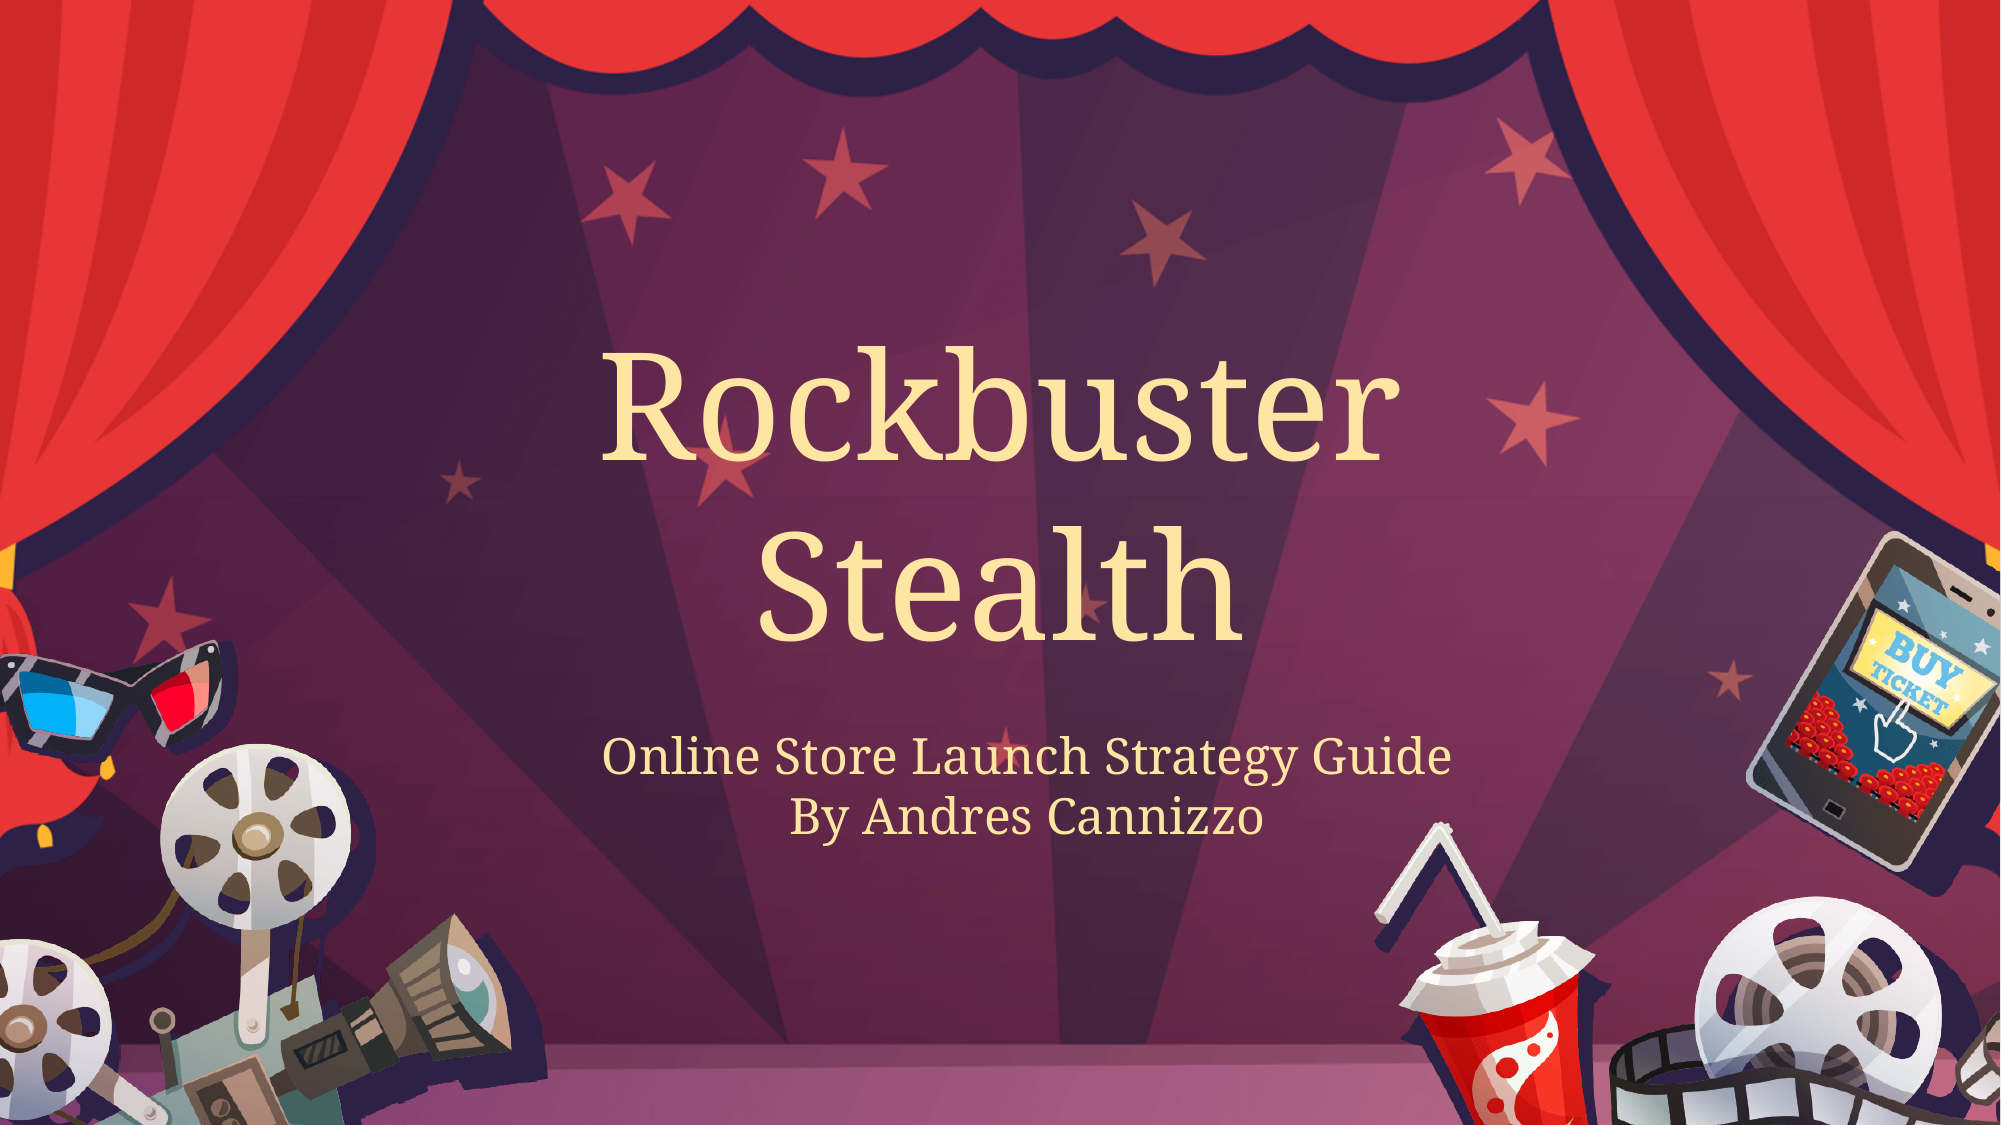

Rockbuster
Stealth
Online Store Launch Strategy Guide
By Andres Cannizzo